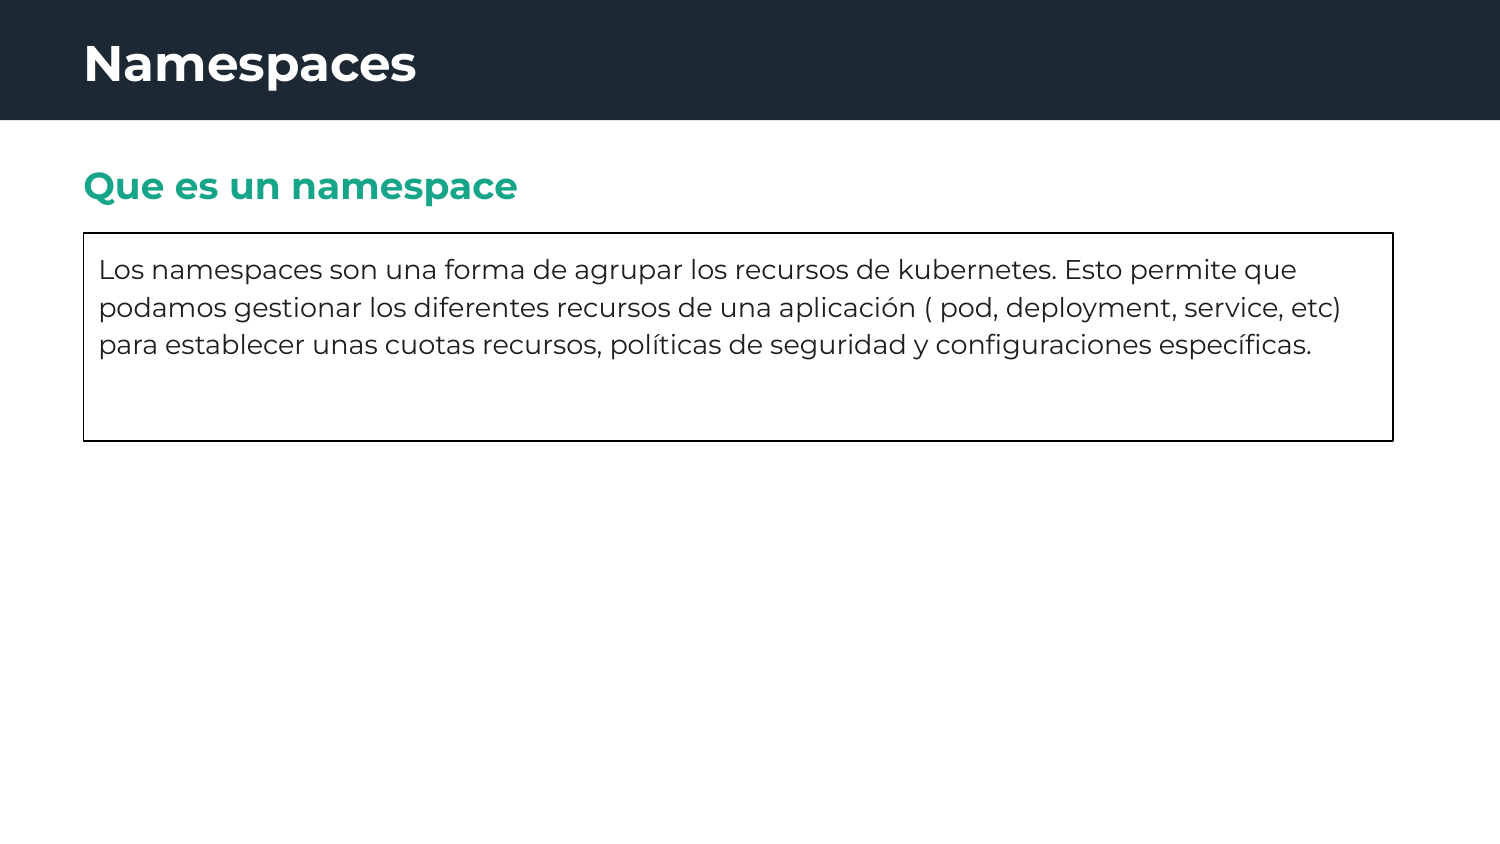

Namespaces
Que es un namespace
Los namespaces son una forma de agrupar los recursos de kubernetes. Esto permite que podamos gestionar los diferentes recursos de una aplicación ( pod, deployment, service, etc) para establecer unas cuotas recursos, políticas de seguridad y configuraciones específicas.